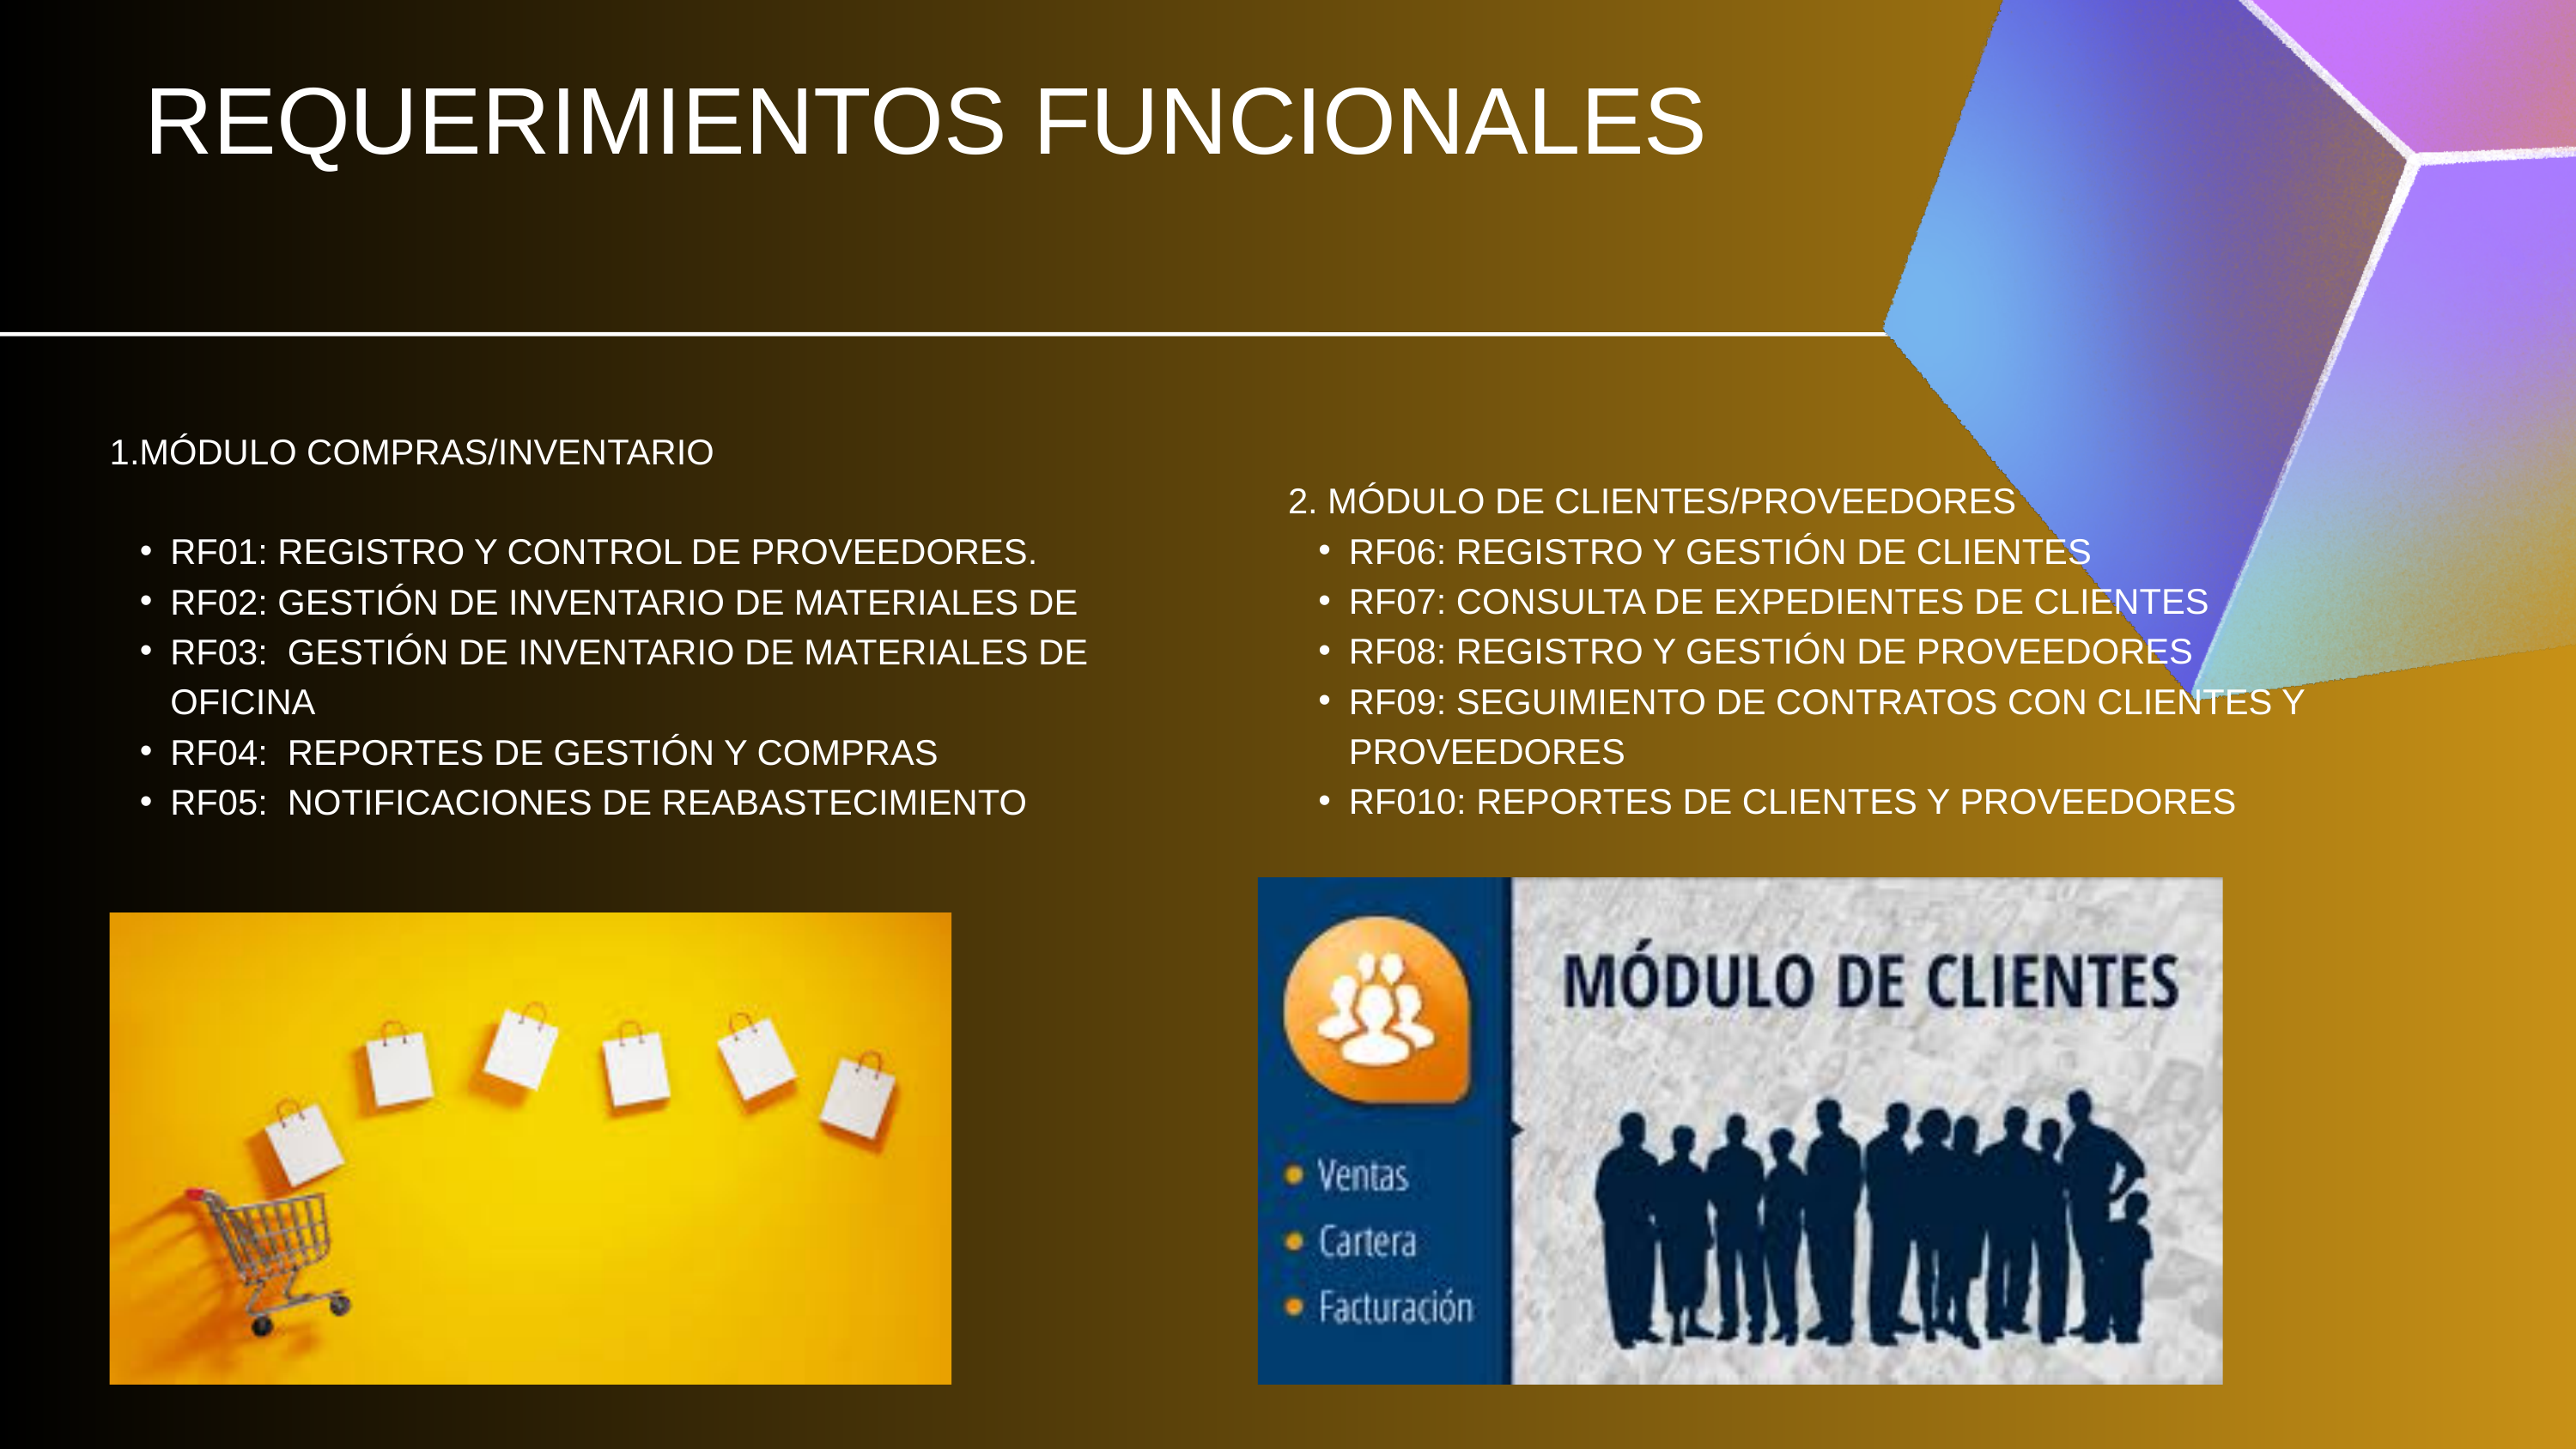

REQUERIMIENTOS FUNCIONALES

1.MÓDULO COMPRAS/INVENTARIO

RF01: REGISTRO Y CONTROL DE PROVEEDORES.
RF02: GESTIÓN DE INVENTARIO DE MATERIALES DE
RF03:  GESTIÓN DE INVENTARIO DE MATERIALES DE OFICINA
RF04:  REPORTES DE GESTIÓN Y COMPRAS
RF05:  NOTIFICACIONES DE REABASTECIMIENTO
2. MÓDULO DE CLIENTES/PROVEEDORES
RF06: REGISTRO Y GESTIÓN DE CLIENTES
RF07: CONSULTA DE EXPEDIENTES DE CLIENTES
RF08: REGISTRO Y GESTIÓN DE PROVEEDORES
RF09: SEGUIMIENTO DE CONTRATOS CON CLIENTES Y PROVEEDORES
RF010: REPORTES DE CLIENTES Y PROVEEDORES